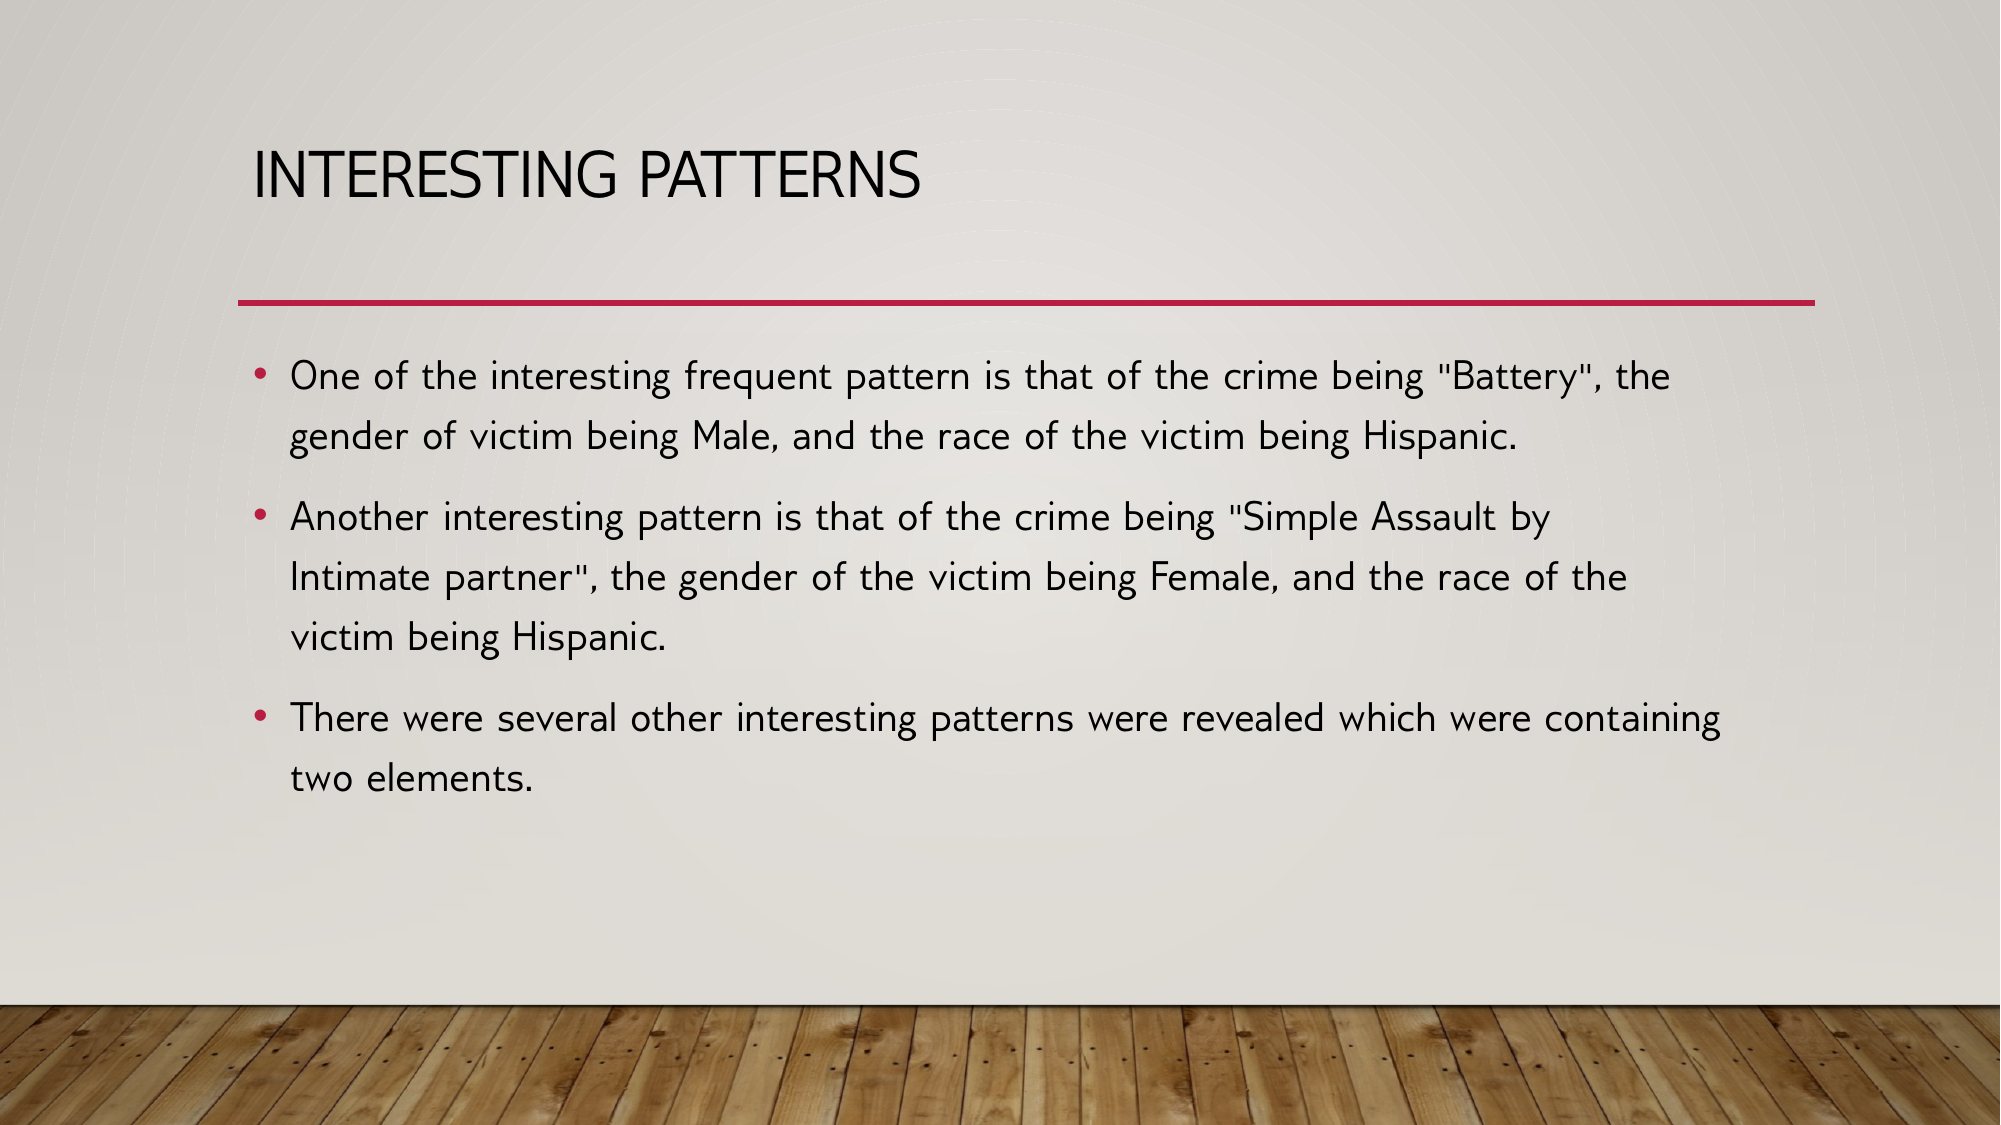

# Interesting patterns
One of the interesting frequent pattern is that of the crime being "Battery", the gender of victim being Male, and the race of the victim being Hispanic.
Another interesting pattern is that of the crime being "Simple Assault by Intimate partner", the gender of the victim being Female, and the race of the victim being Hispanic.
There were several other interesting patterns were revealed which were containing two elements.